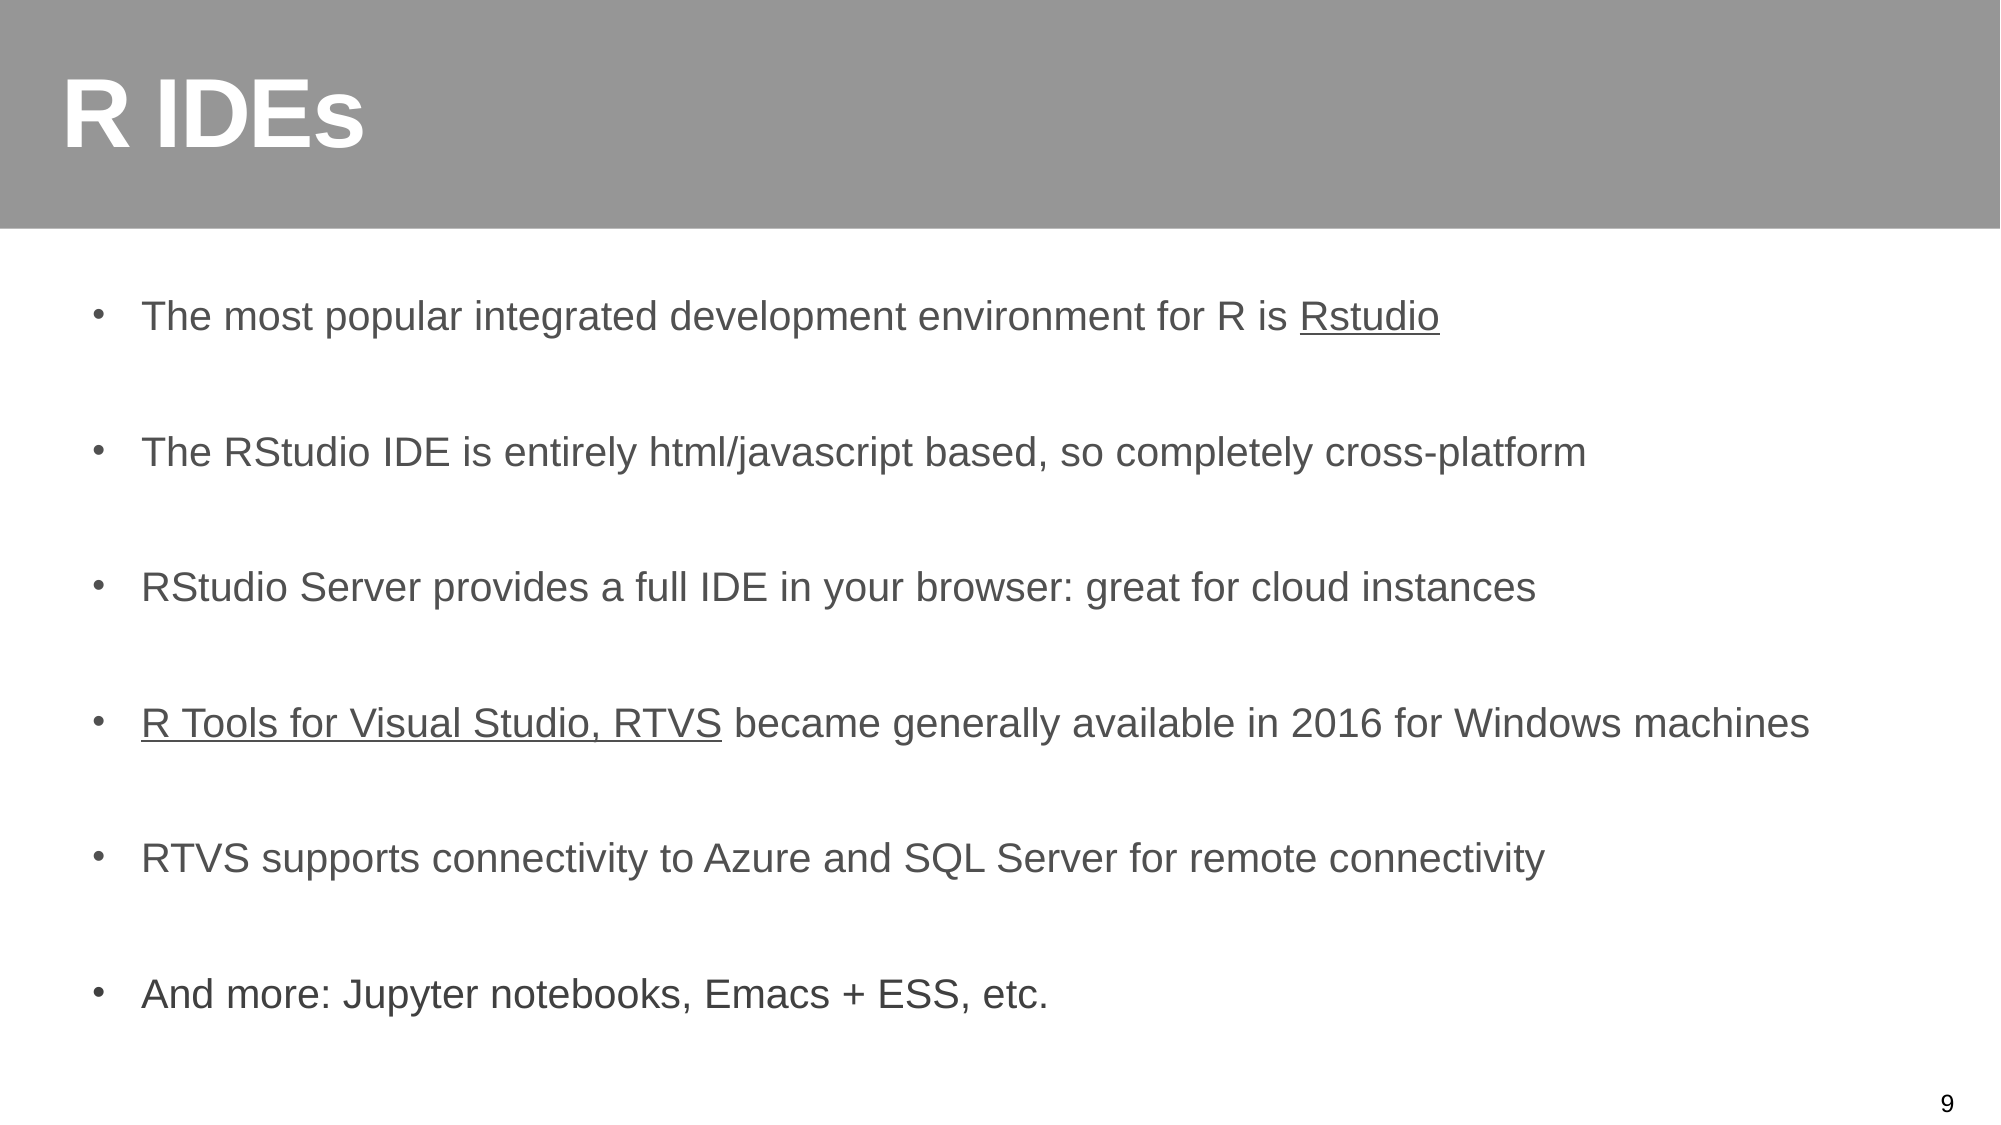

R IDEs
The most popular integrated development environment for R is Rstudio

The RStudio IDE is entirely html/javascript based, so completely cross-platform

RStudio Server provides a full IDE in your browser: great for cloud instances

R Tools for Visual Studio, RTVS became generally available in 2016 for Windows machines

RTVS supports connectivity to Azure and SQL Server for remote connectivity

And more: Jupyter notebooks, Emacs + ESS, etc.
9